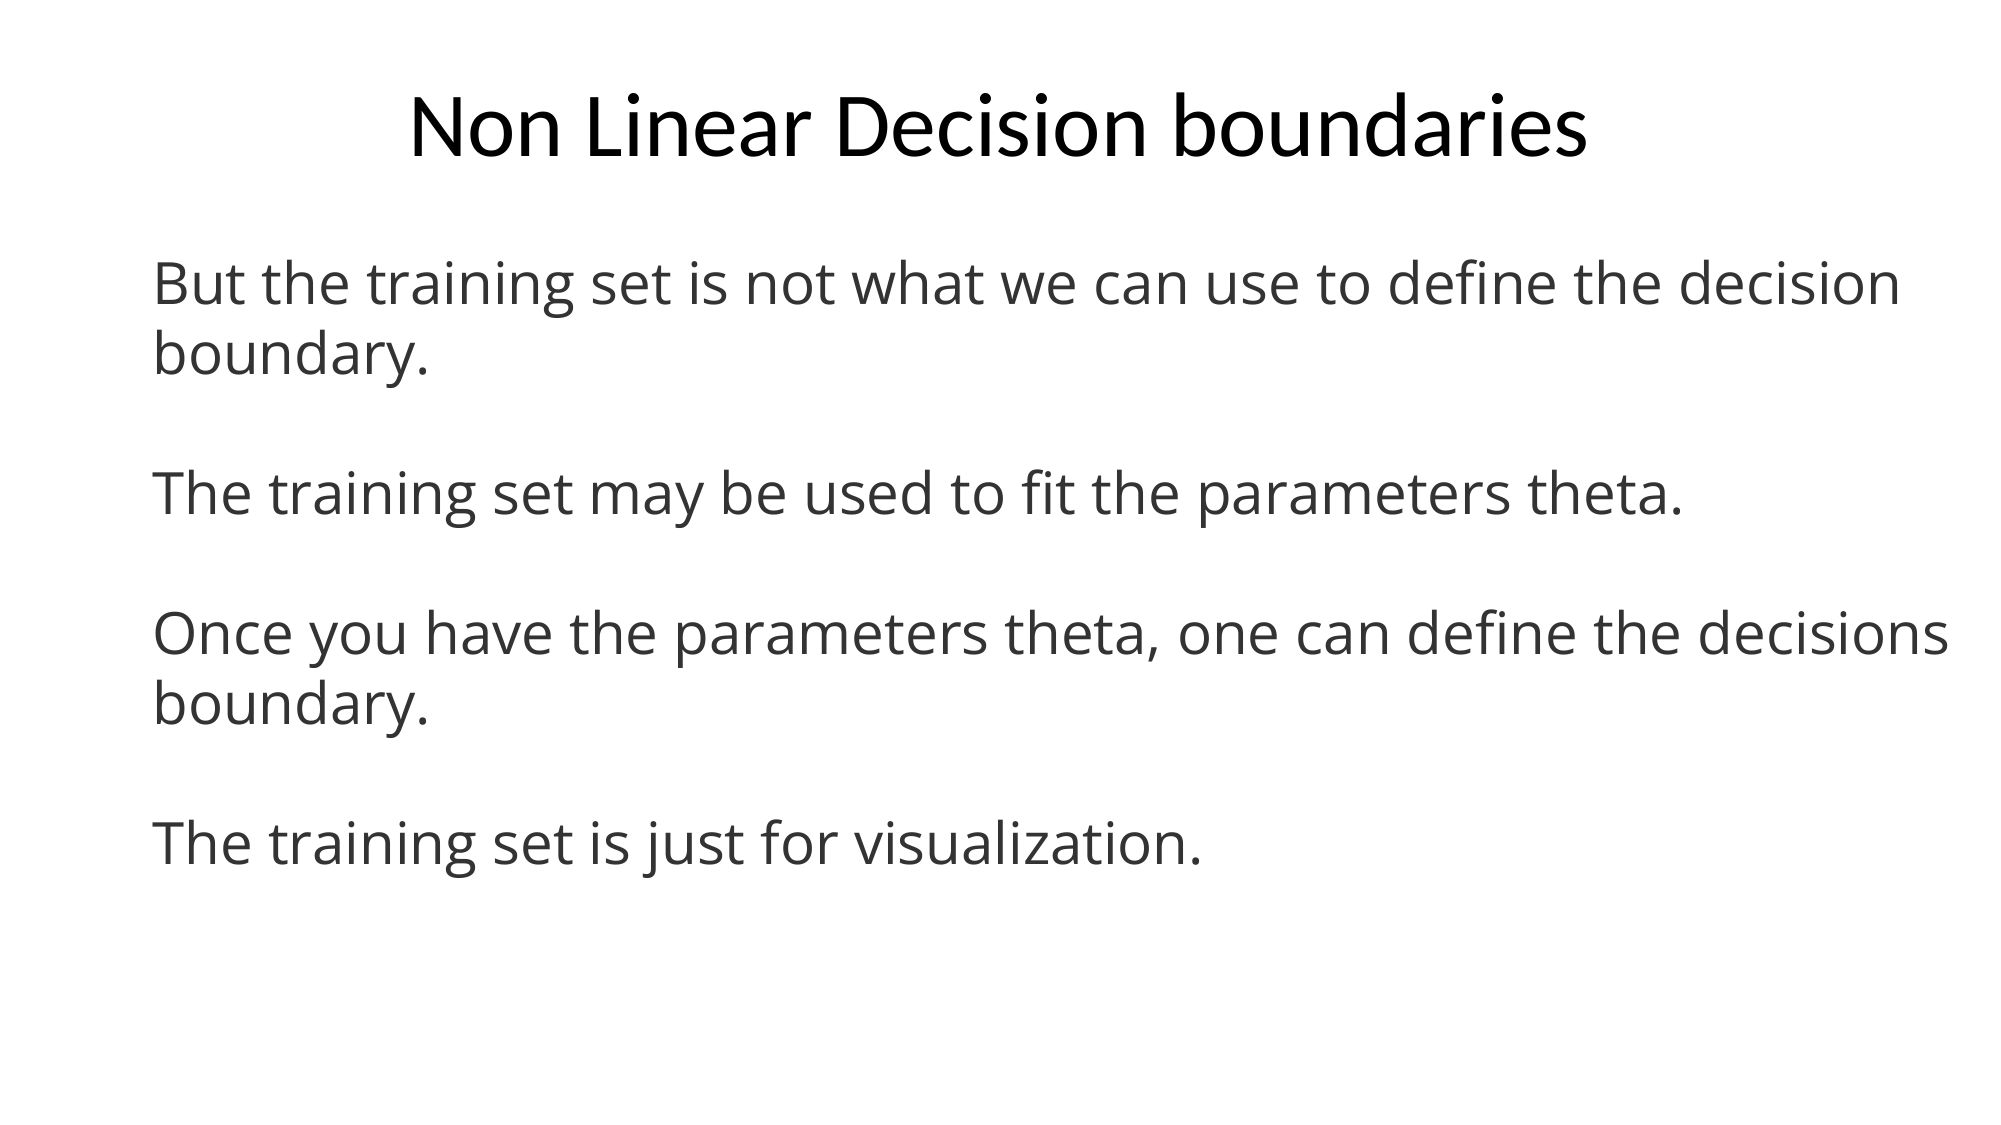

# Non Linear Decision boundaries

But the training set is not what we can use to define the decision boundary.

The training set may be used to fit the parameters theta.

Once you have the parameters theta, one can define the decisions boundary.

The training set is just for visualization.